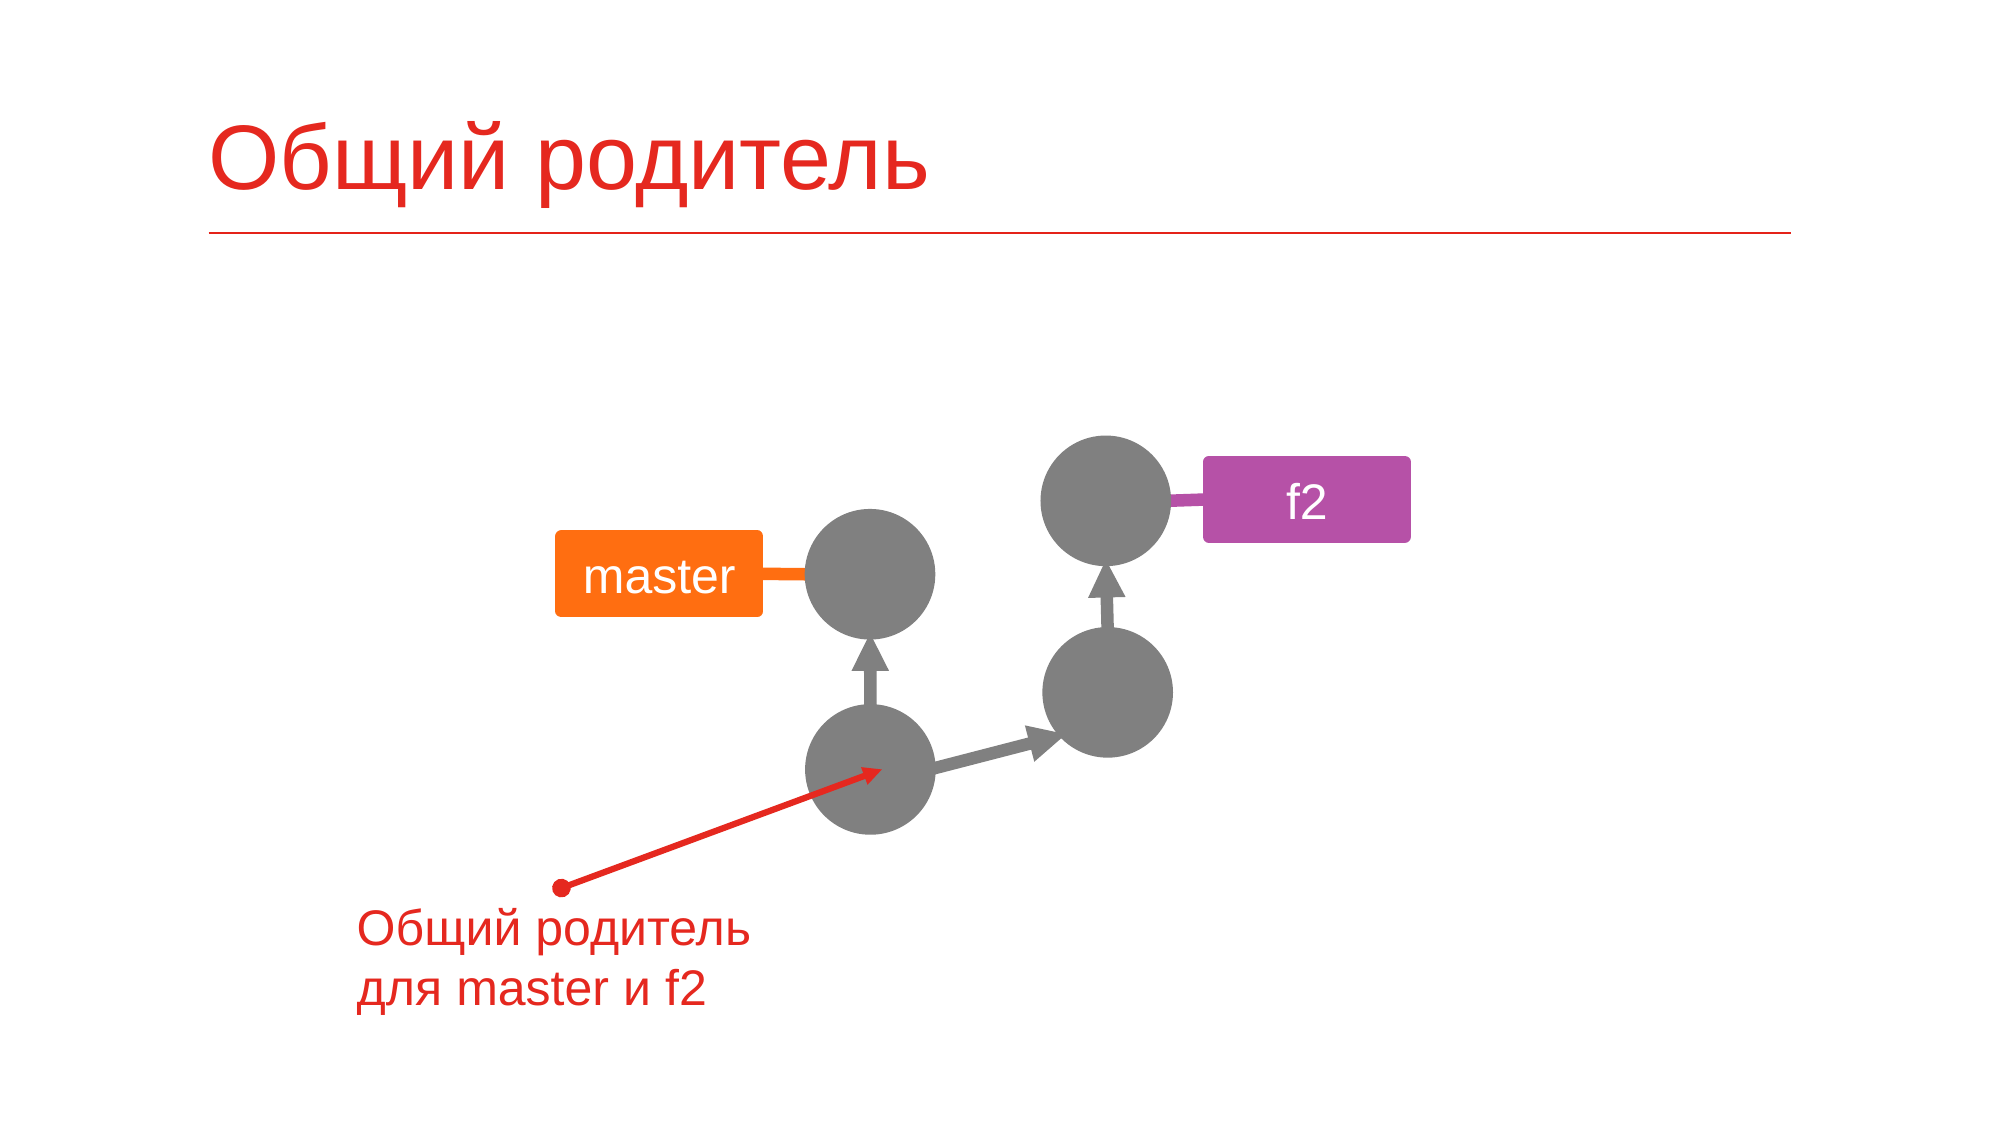

# Общий родитель

f2

master

Общий родитель
для master и f2